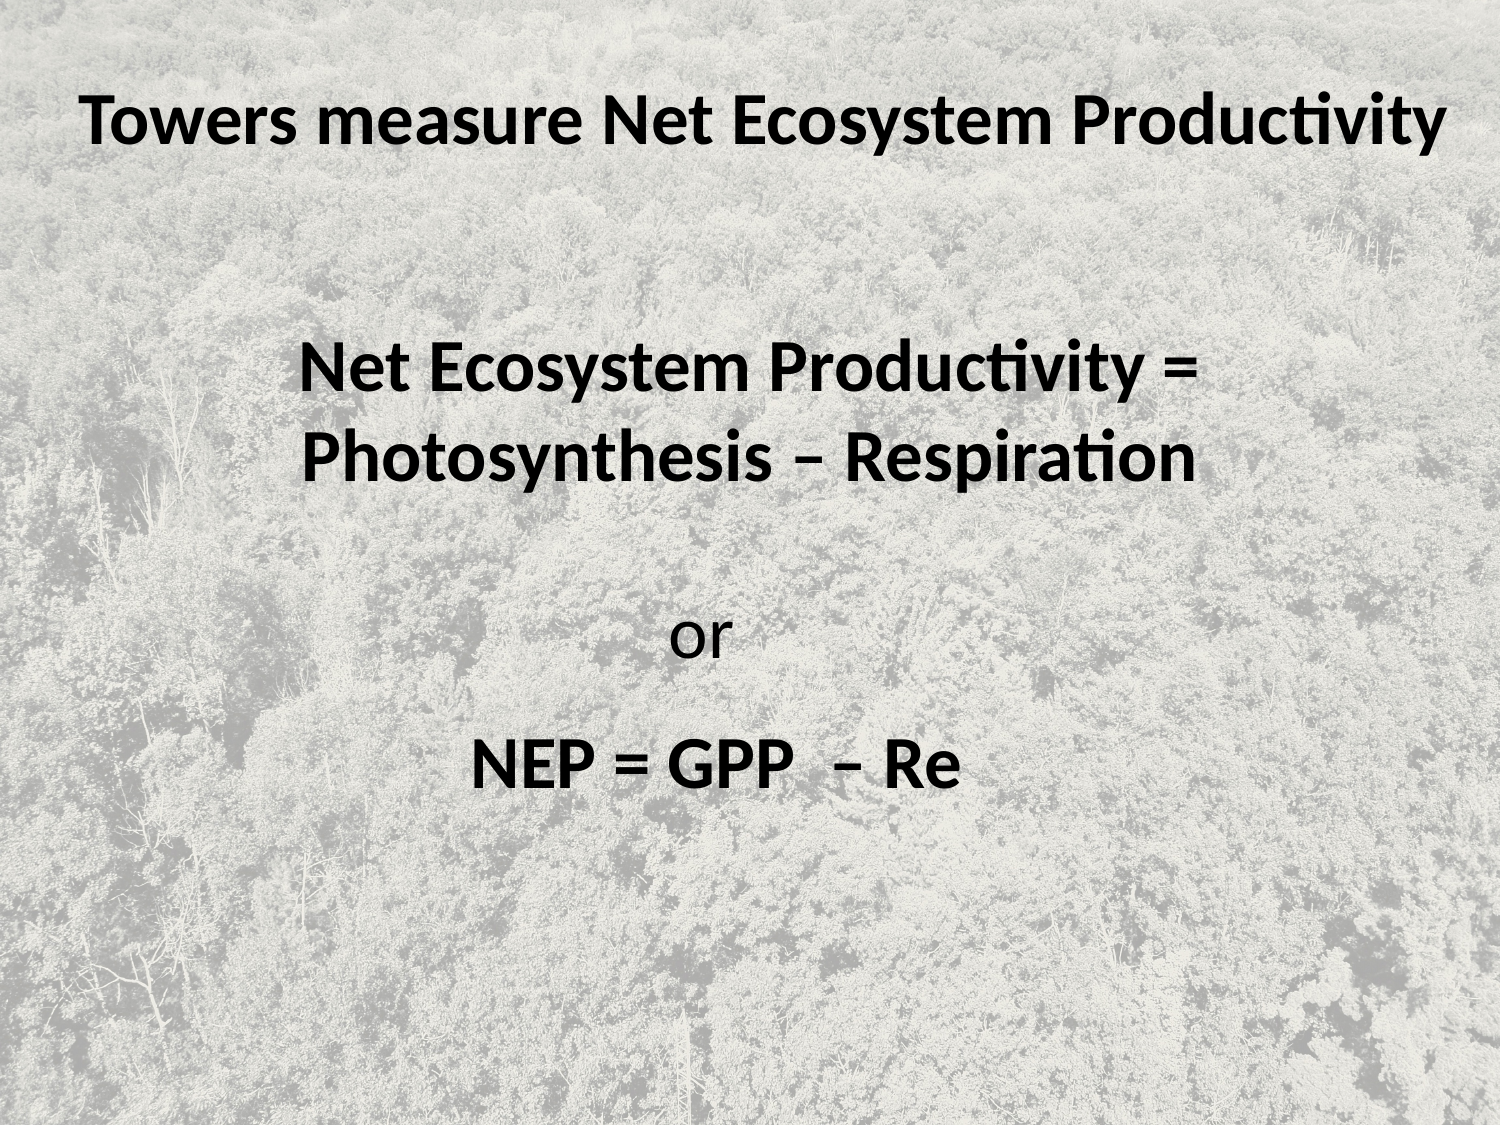

Towers measure Net Ecosystem Productivity
 Net Ecosystem Productivity =
Photosynthesis – Respiration
or
NEP = GPP  – Re